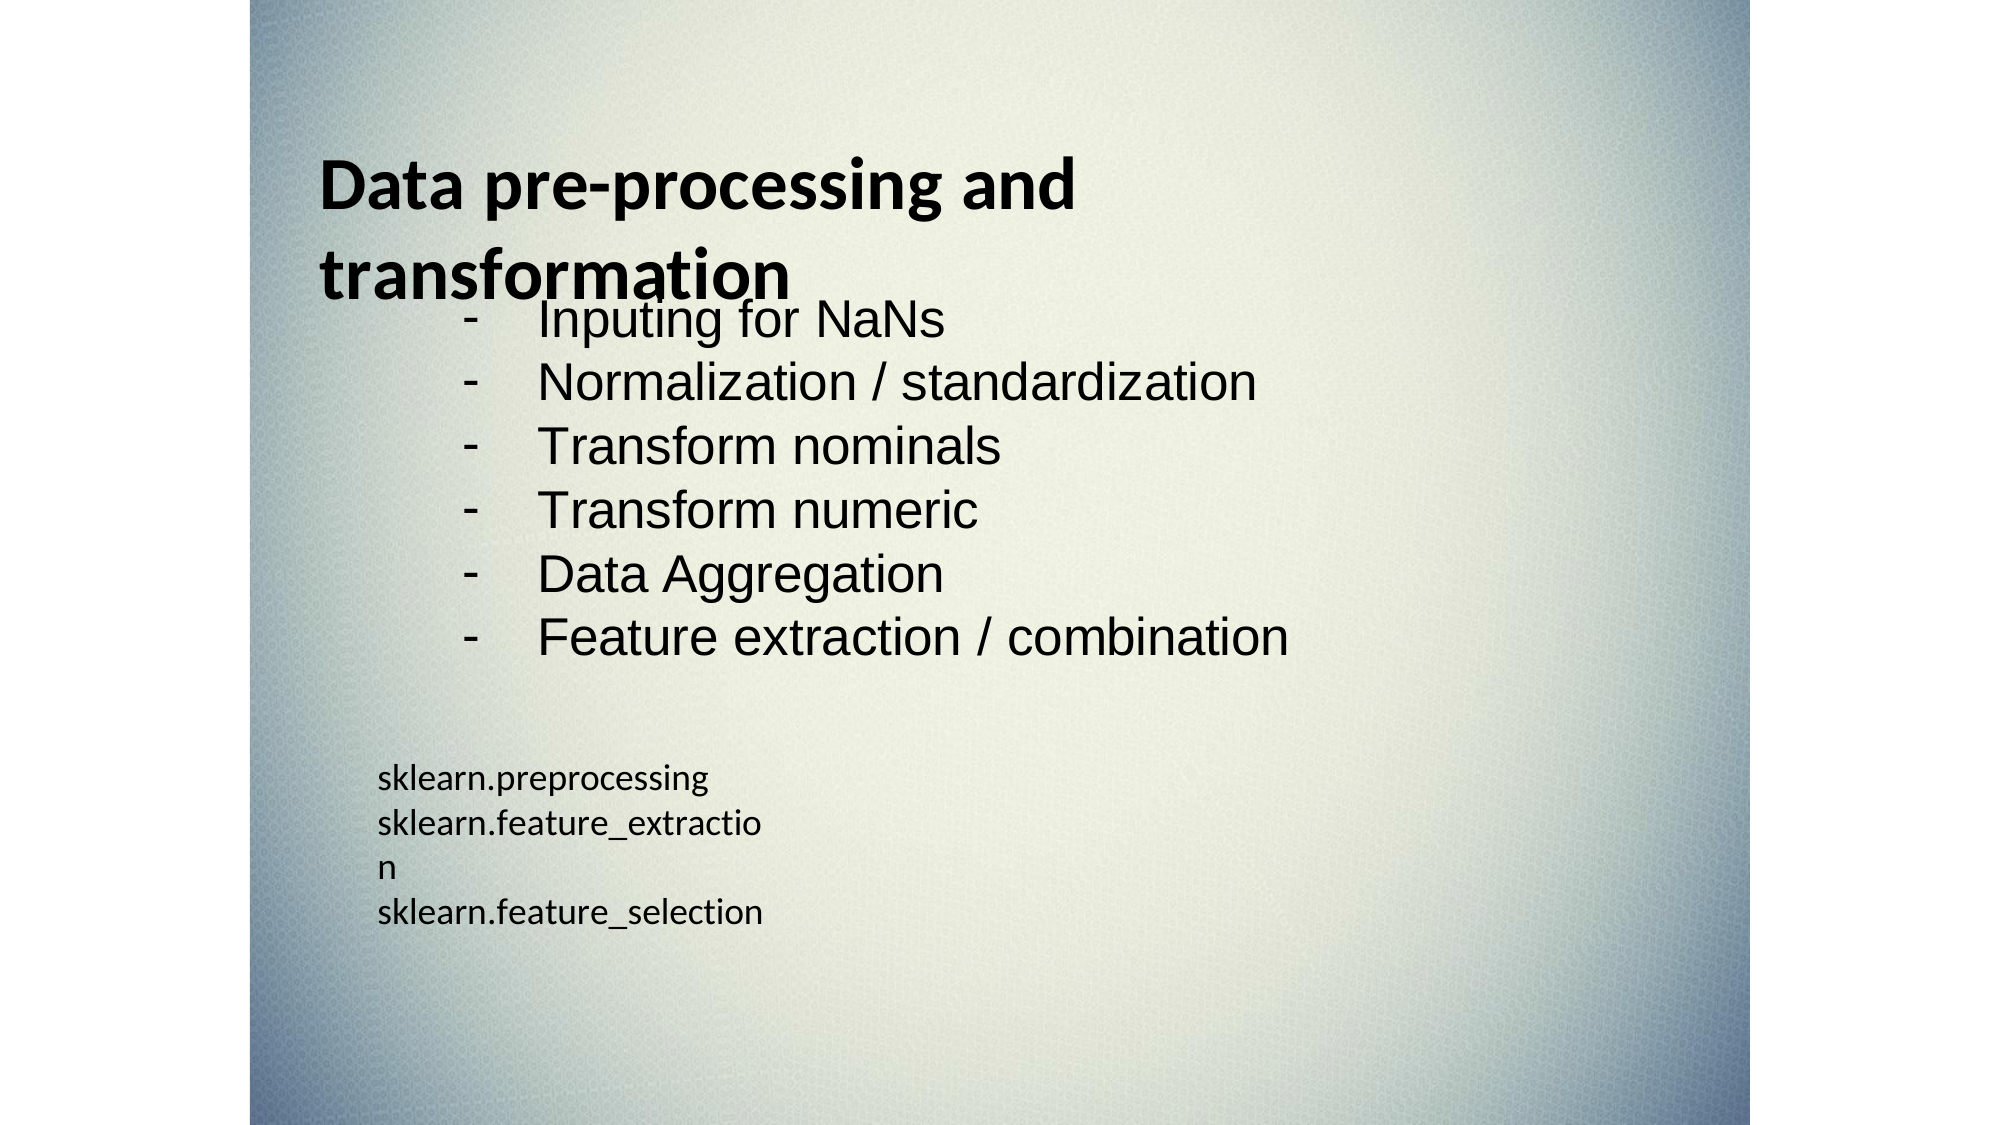

Data pre-processing and transformation
Inputing for NaNs
Normalization / standardization
Transform nominals
Transform numeric
Data Aggregation
Feature extraction / combination

sklearn.preprocessing sklearn.feature_extraction sklearn.feature_selection